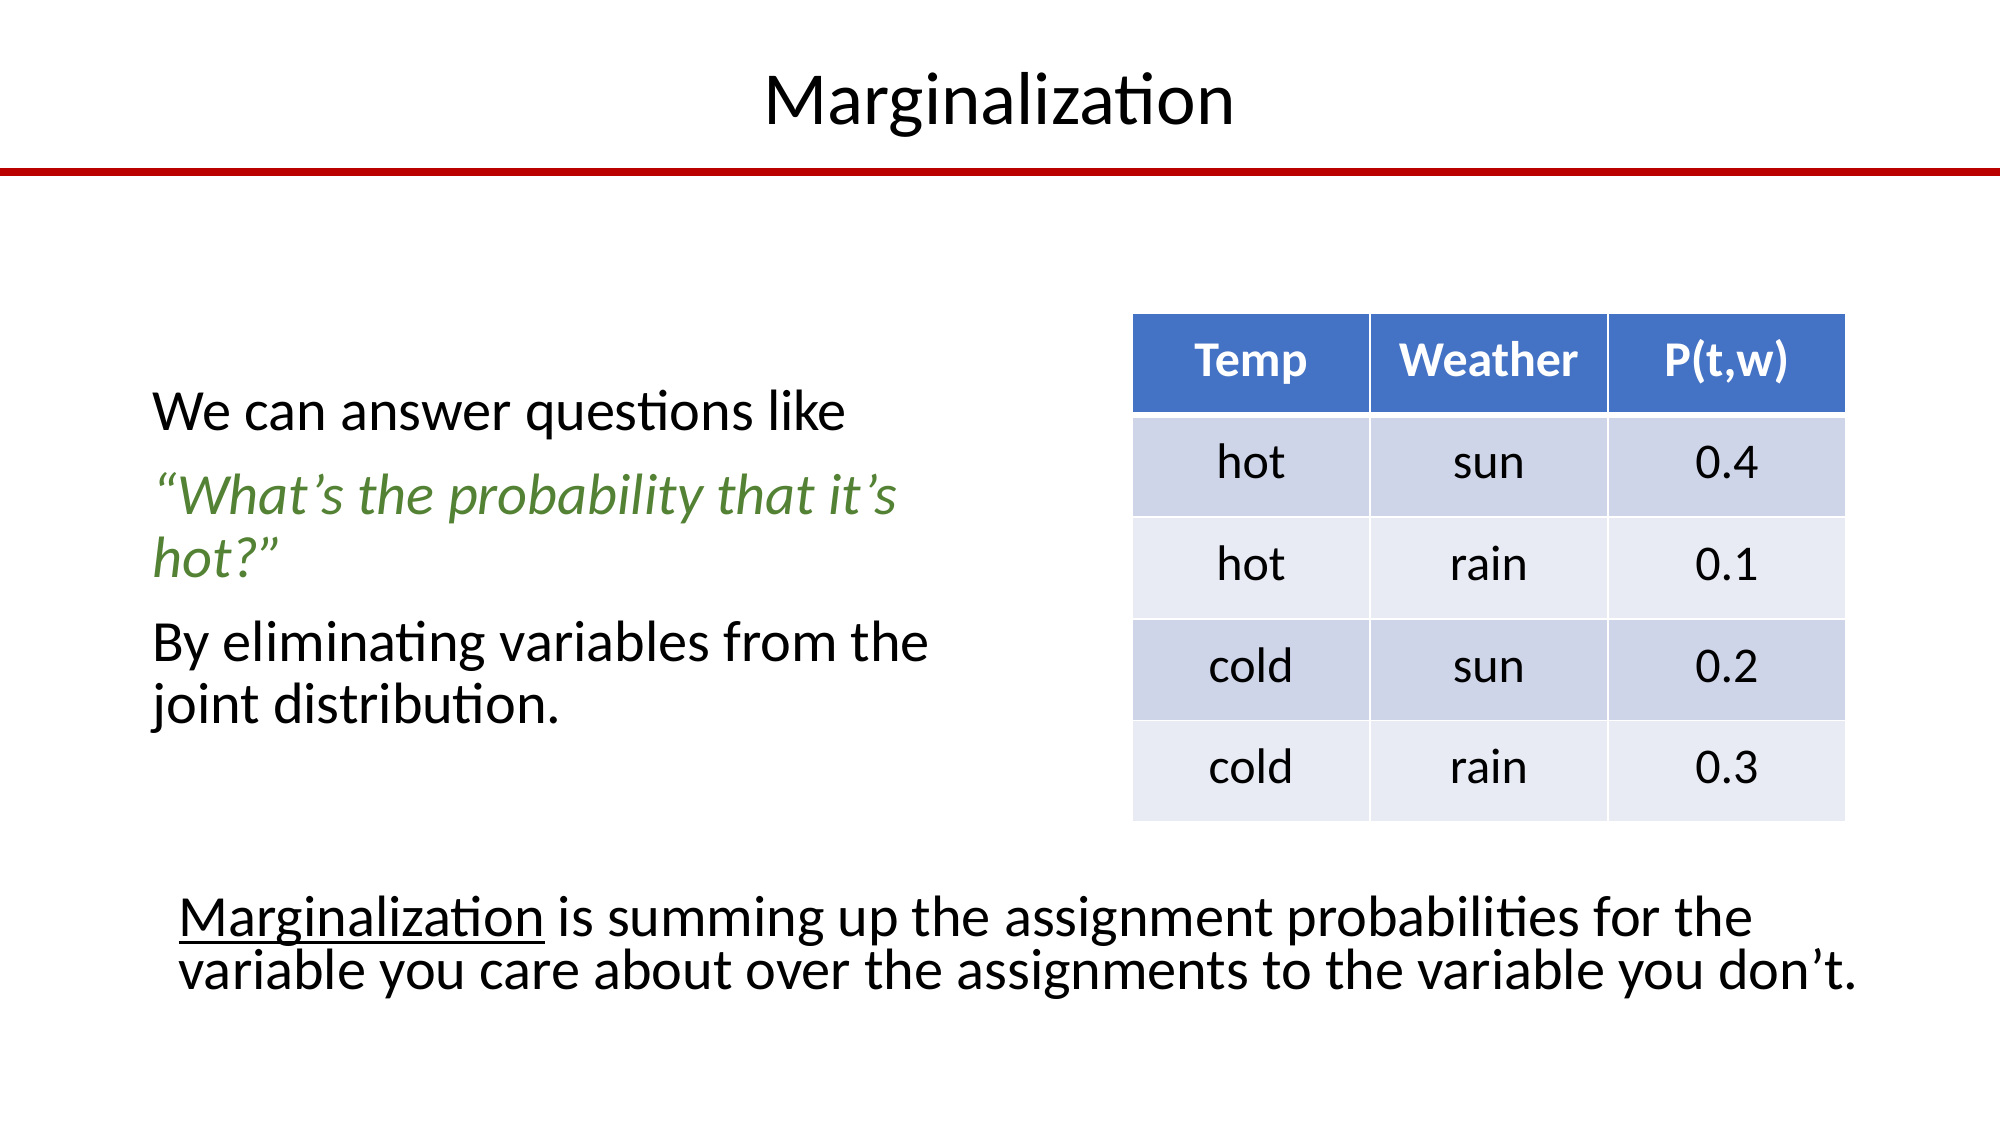

# Marginalization
| Temp | Weather | P(t,w) |
| --- | --- | --- |
| hot | sun | 0.4 |
| hot | rain | 0.1 |
| cold | sun | 0.2 |
| cold | rain | 0.3 |
We can answer questions like
“What’s the probability that it’s hot?”
By eliminating variables from the joint distribution.
Marginalization is summing up the assignment probabilities for the variable you care about over the assignments to the variable you don’t.